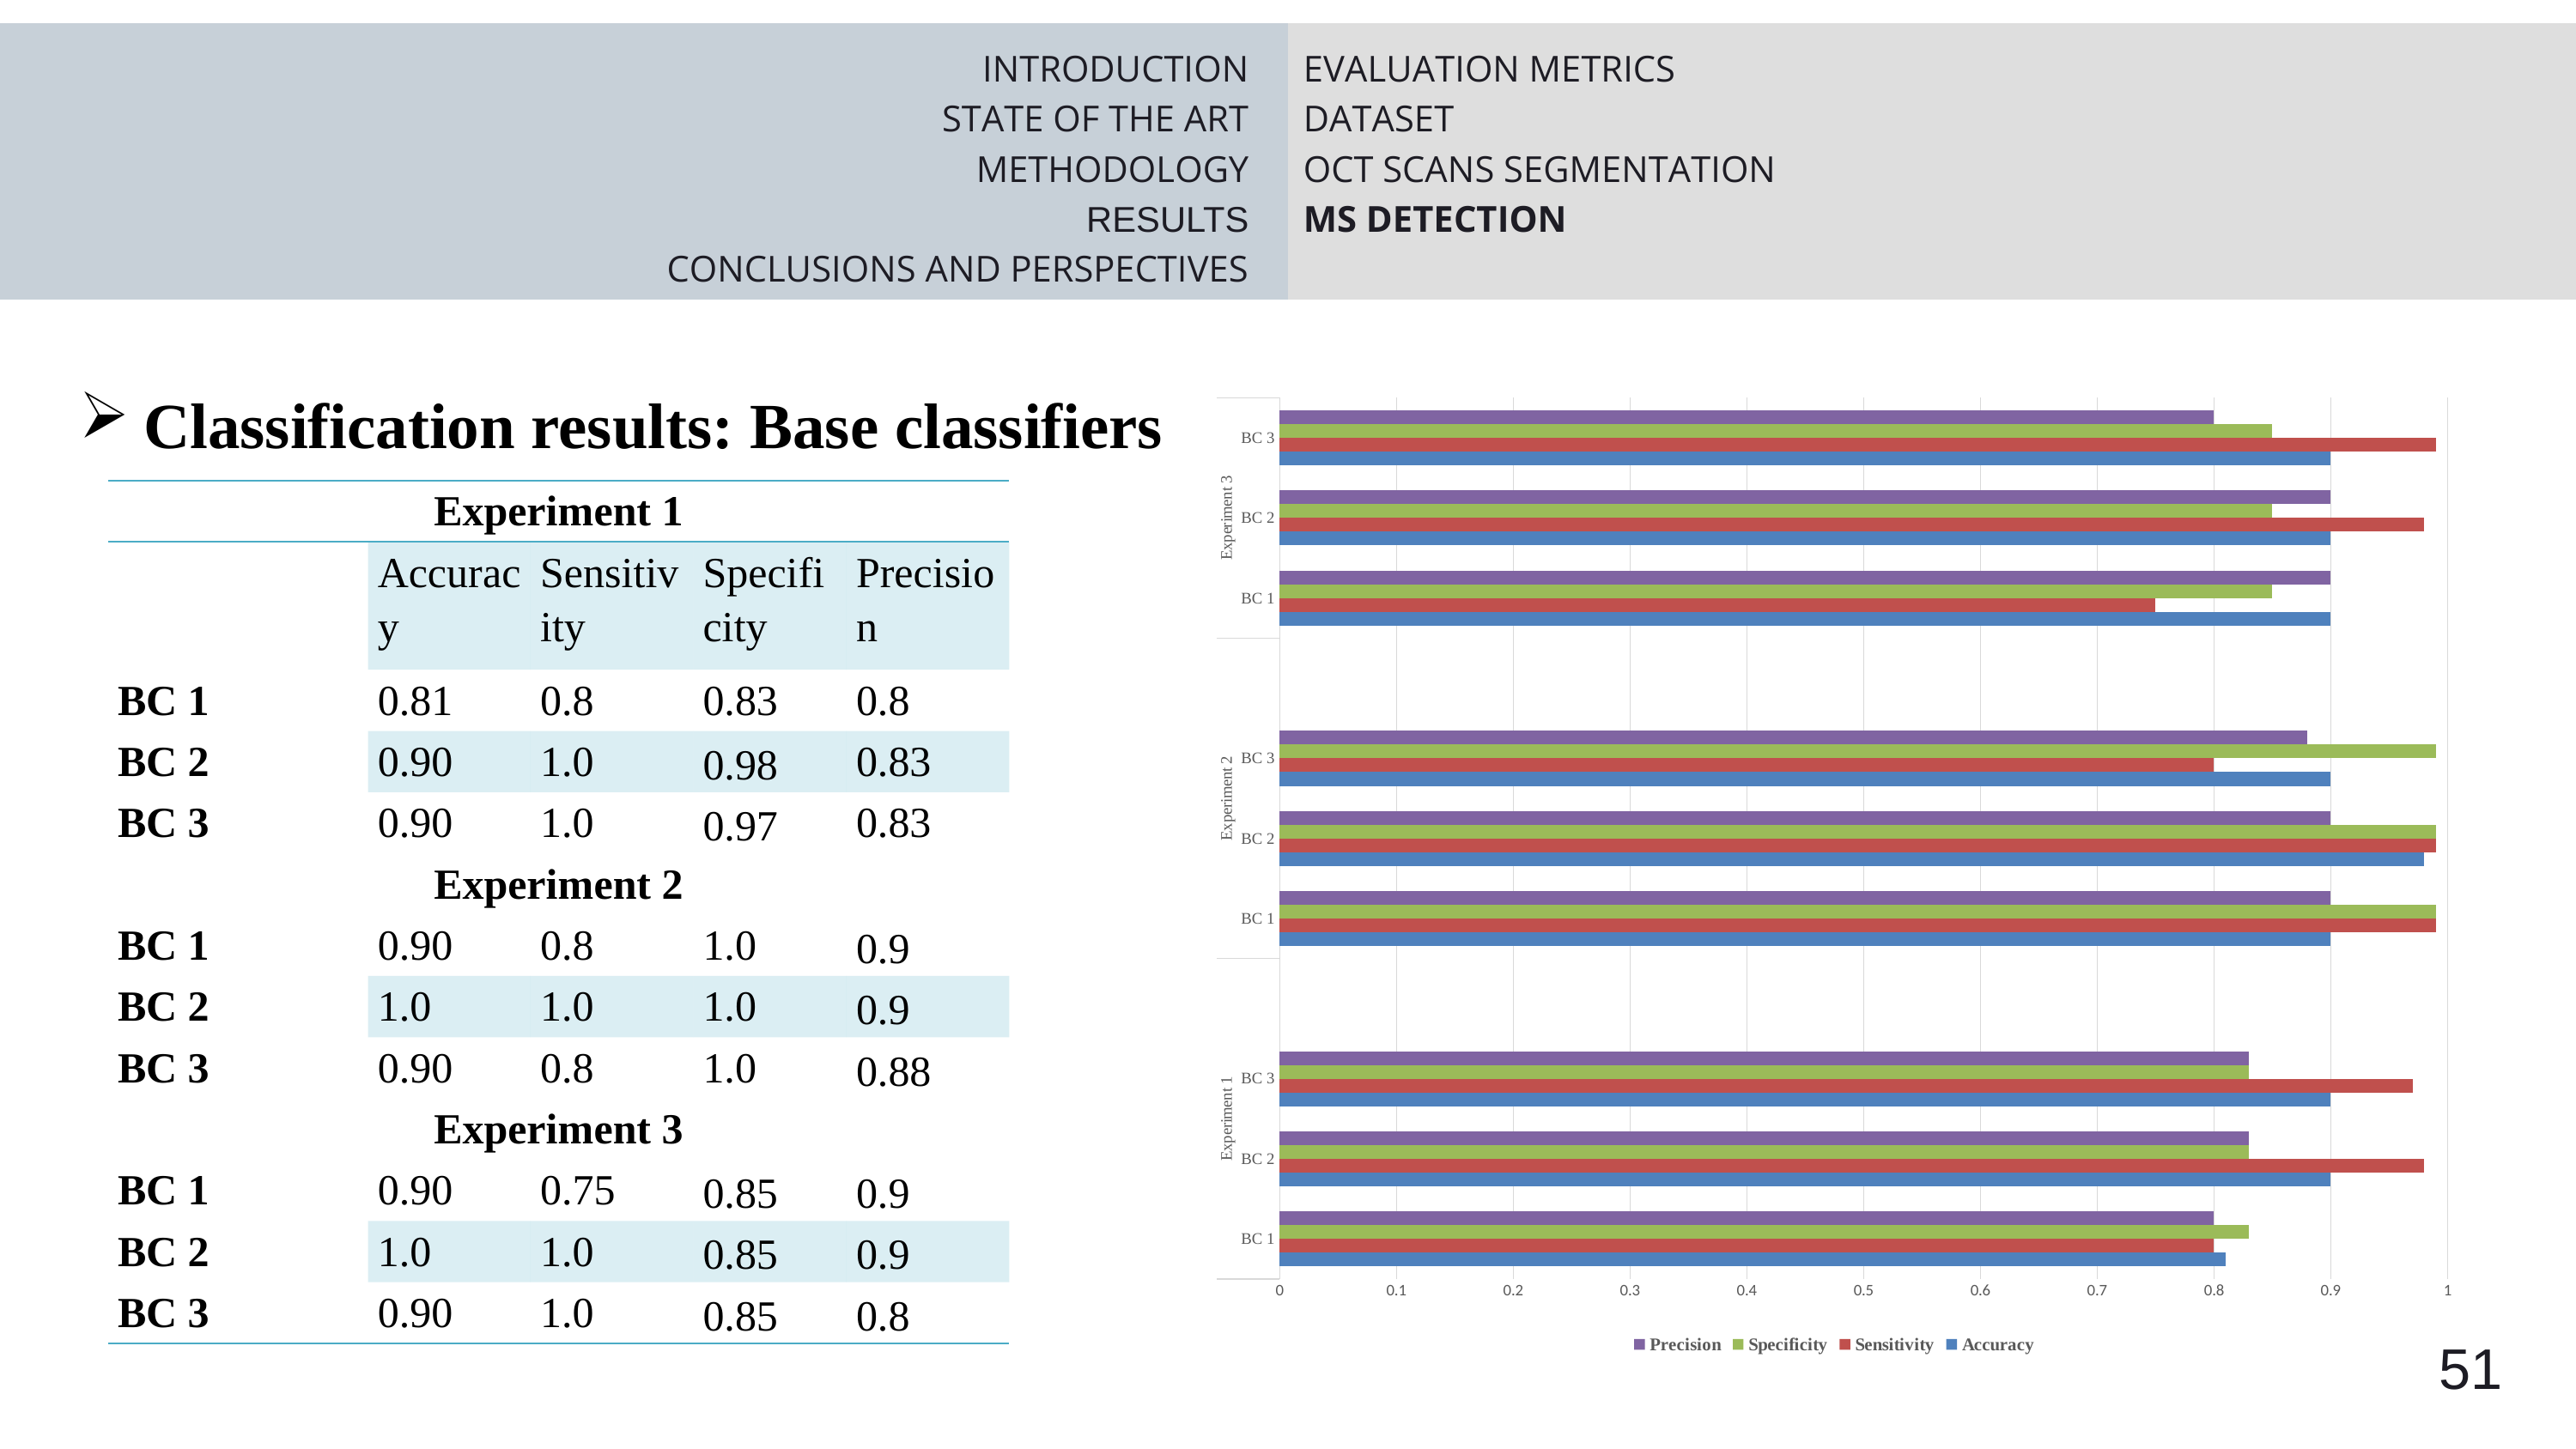

INTRODUCTION
STATE OF THE ART
METHODOLOGY
RESULTS
CONCLUSIONS AND PERSPECTIVES

EVALUATION METRICS
DATASET
OCT SCANS SEGMENTATION
MS DETECTION
Classification results: Base classifiers

### Chart

| Category | Accuracy | Sensitivity | Specificity | Precision |
|---|---|---|---|---|
| BC 1 | 0.81 | 0.8 | 0.83 | 0.8 |
| BC 2 | 0.9 | 0.98 | 0.83 | 0.83 |
| BC 3 | 0.9 | 0.97 | 0.83 | 0.83 |
|  | None | None | None | None |
| BC 1 | 0.9 | 0.99 | 0.99 | 0.9 |
| BC 2 | 0.98 | 0.99 | 0.99 | 0.9 |
| BC 3 | 0.9 | 0.8 | 0.99 | 0.88 |
|  | None | None | None | None |
| BC 1 | 0.9 | 0.75 | 0.85 | 0.9 |
| BC 2 | 0.9 | 0.98 | 0.85 | 0.9 |
| BC 3 | 0.9 | 0.99 | 0.85 | 0.8 |
| Experiment 1 |  |  |  |  |
| --- | --- | --- | --- | --- |
|  | Accuracy | Sensitivity | Specificity | Precision |
| BC 1 | 0.81 | 0.8 | 0.83 | 0.8 |
| BC 2 | 0.90 | 1.0 | 0.98 | 0.83 |
| BC 3 | 0.90 | 1.0 | 0.97 | 0.83 |
| Experiment 2 |  |  |  |  |
| BC 1 | 0.90 | 0.8 | 1.0 | 0.9 |
| BC 2 | 1.0 | 1.0 | 1.0 | 0.9 |
| BC 3 | 0.90 | 0.8 | 1.0 | 0.88 |
| Experiment 3 |  |  |  |  |
| BC 1 | 0.90 | 0.75 | 0.85 | 0.9 |
| BC 2 | 1.0 | 1.0 | 0.85 | 0.9 |
| BC 3 | 0.90 | 1.0 | 0.85 | 0.8 |
51